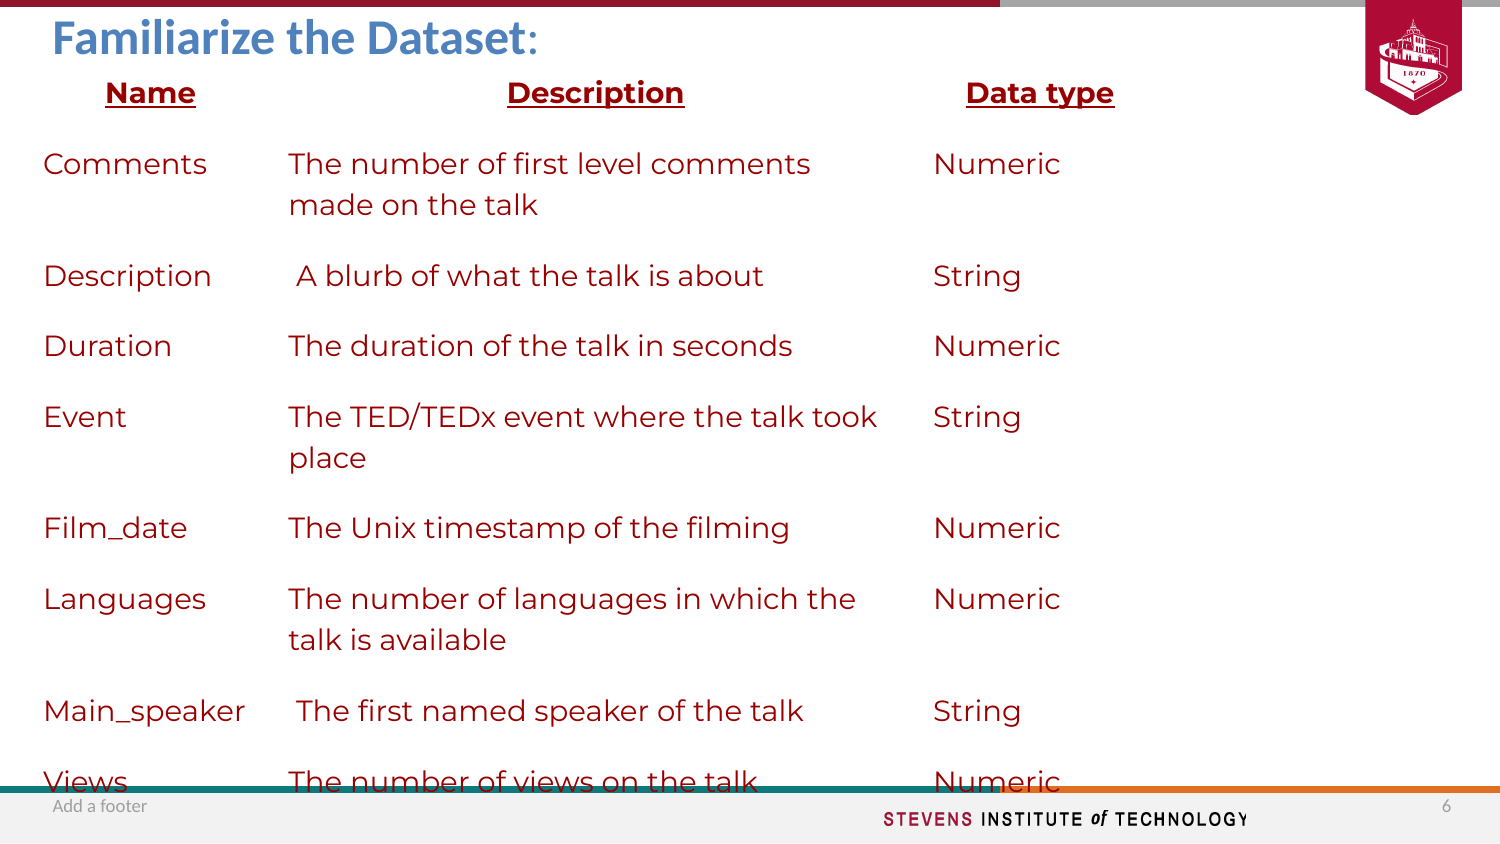

# Familiarize the Dataset:
| Name | Description | Data type |
| --- | --- | --- |
| Comments | The number of first level comments made on the talk | Numeric |
| Description | A blurb of what the talk is about | String |
| Duration | The duration of the talk in seconds | Numeric |
| Event | The TED/TEDx event where the talk took place | String |
| Film\_date | The Unix timestamp of the filming | Numeric |
| Languages | The number of languages in which the talk is available | Numeric |
| Main\_speaker | The first named speaker of the talk | String |
| Views | The number of views on the talk | Numeric |
Add a footer
6